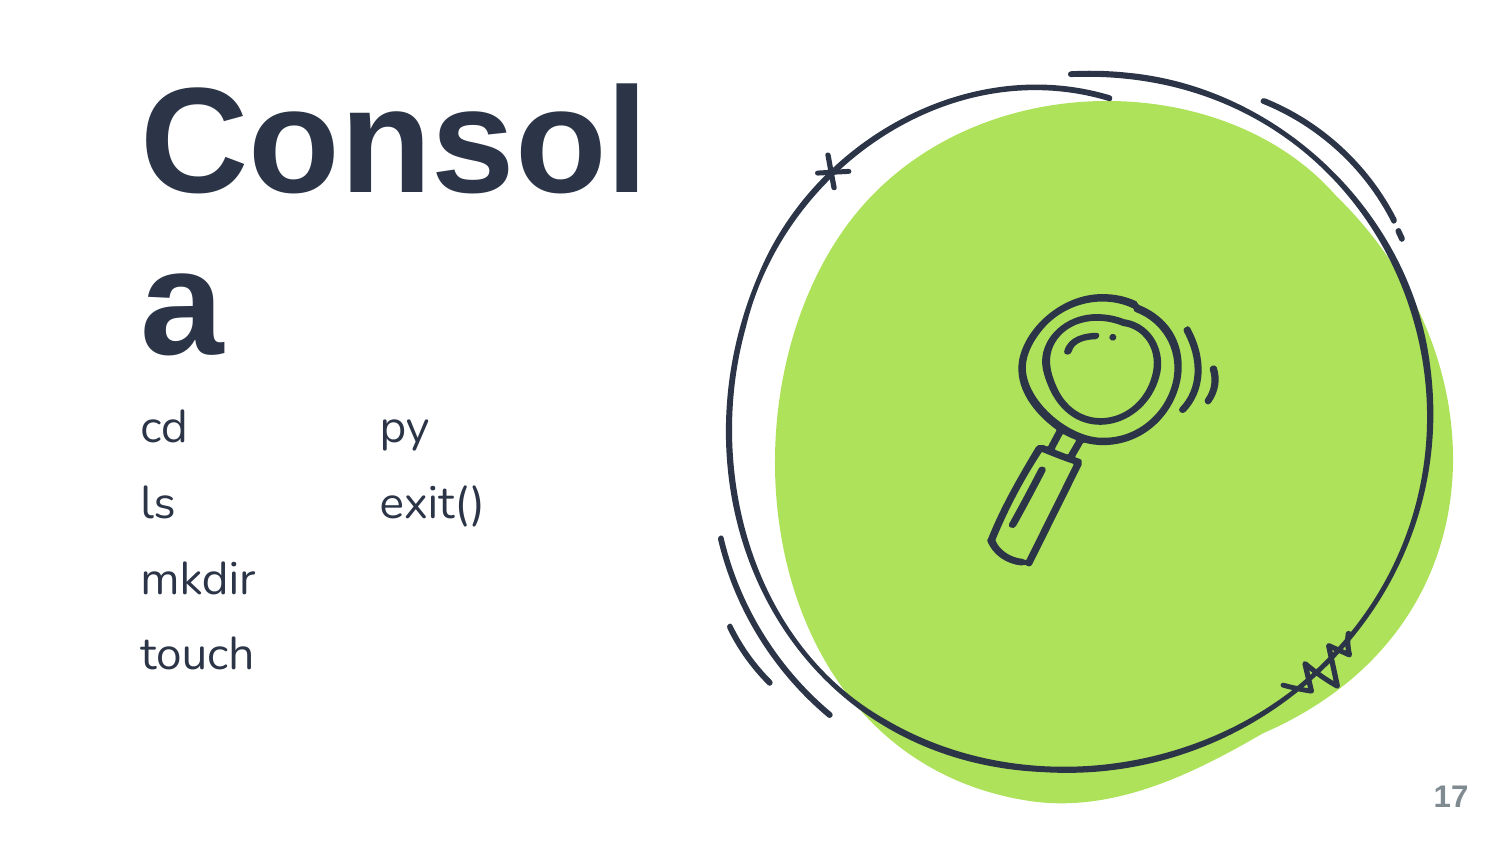

Consola

cd
ls
mkdir
touch
py
exit()

17